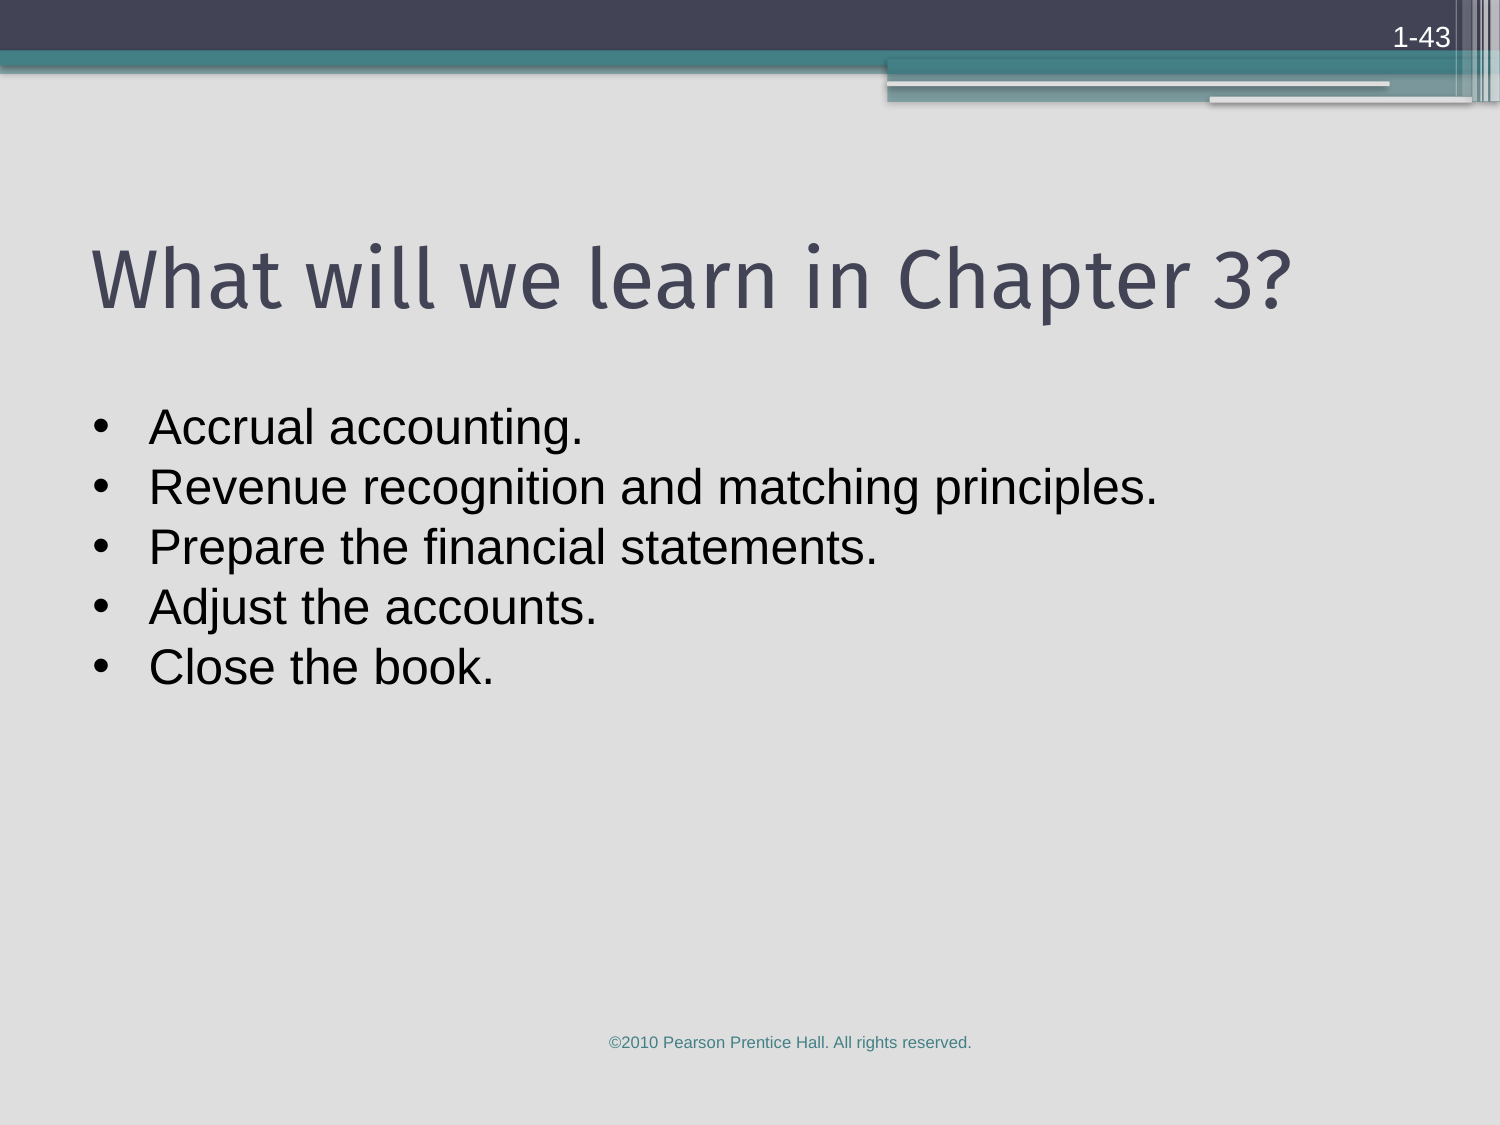

1-43
What will we learn in Chapter 3?
Accrual accounting.
Revenue recognition and matching principles.
Prepare the financial statements.
Adjust the accounts.
Close the book.

©2010 Pearson Prentice Hall. All rights reserved.